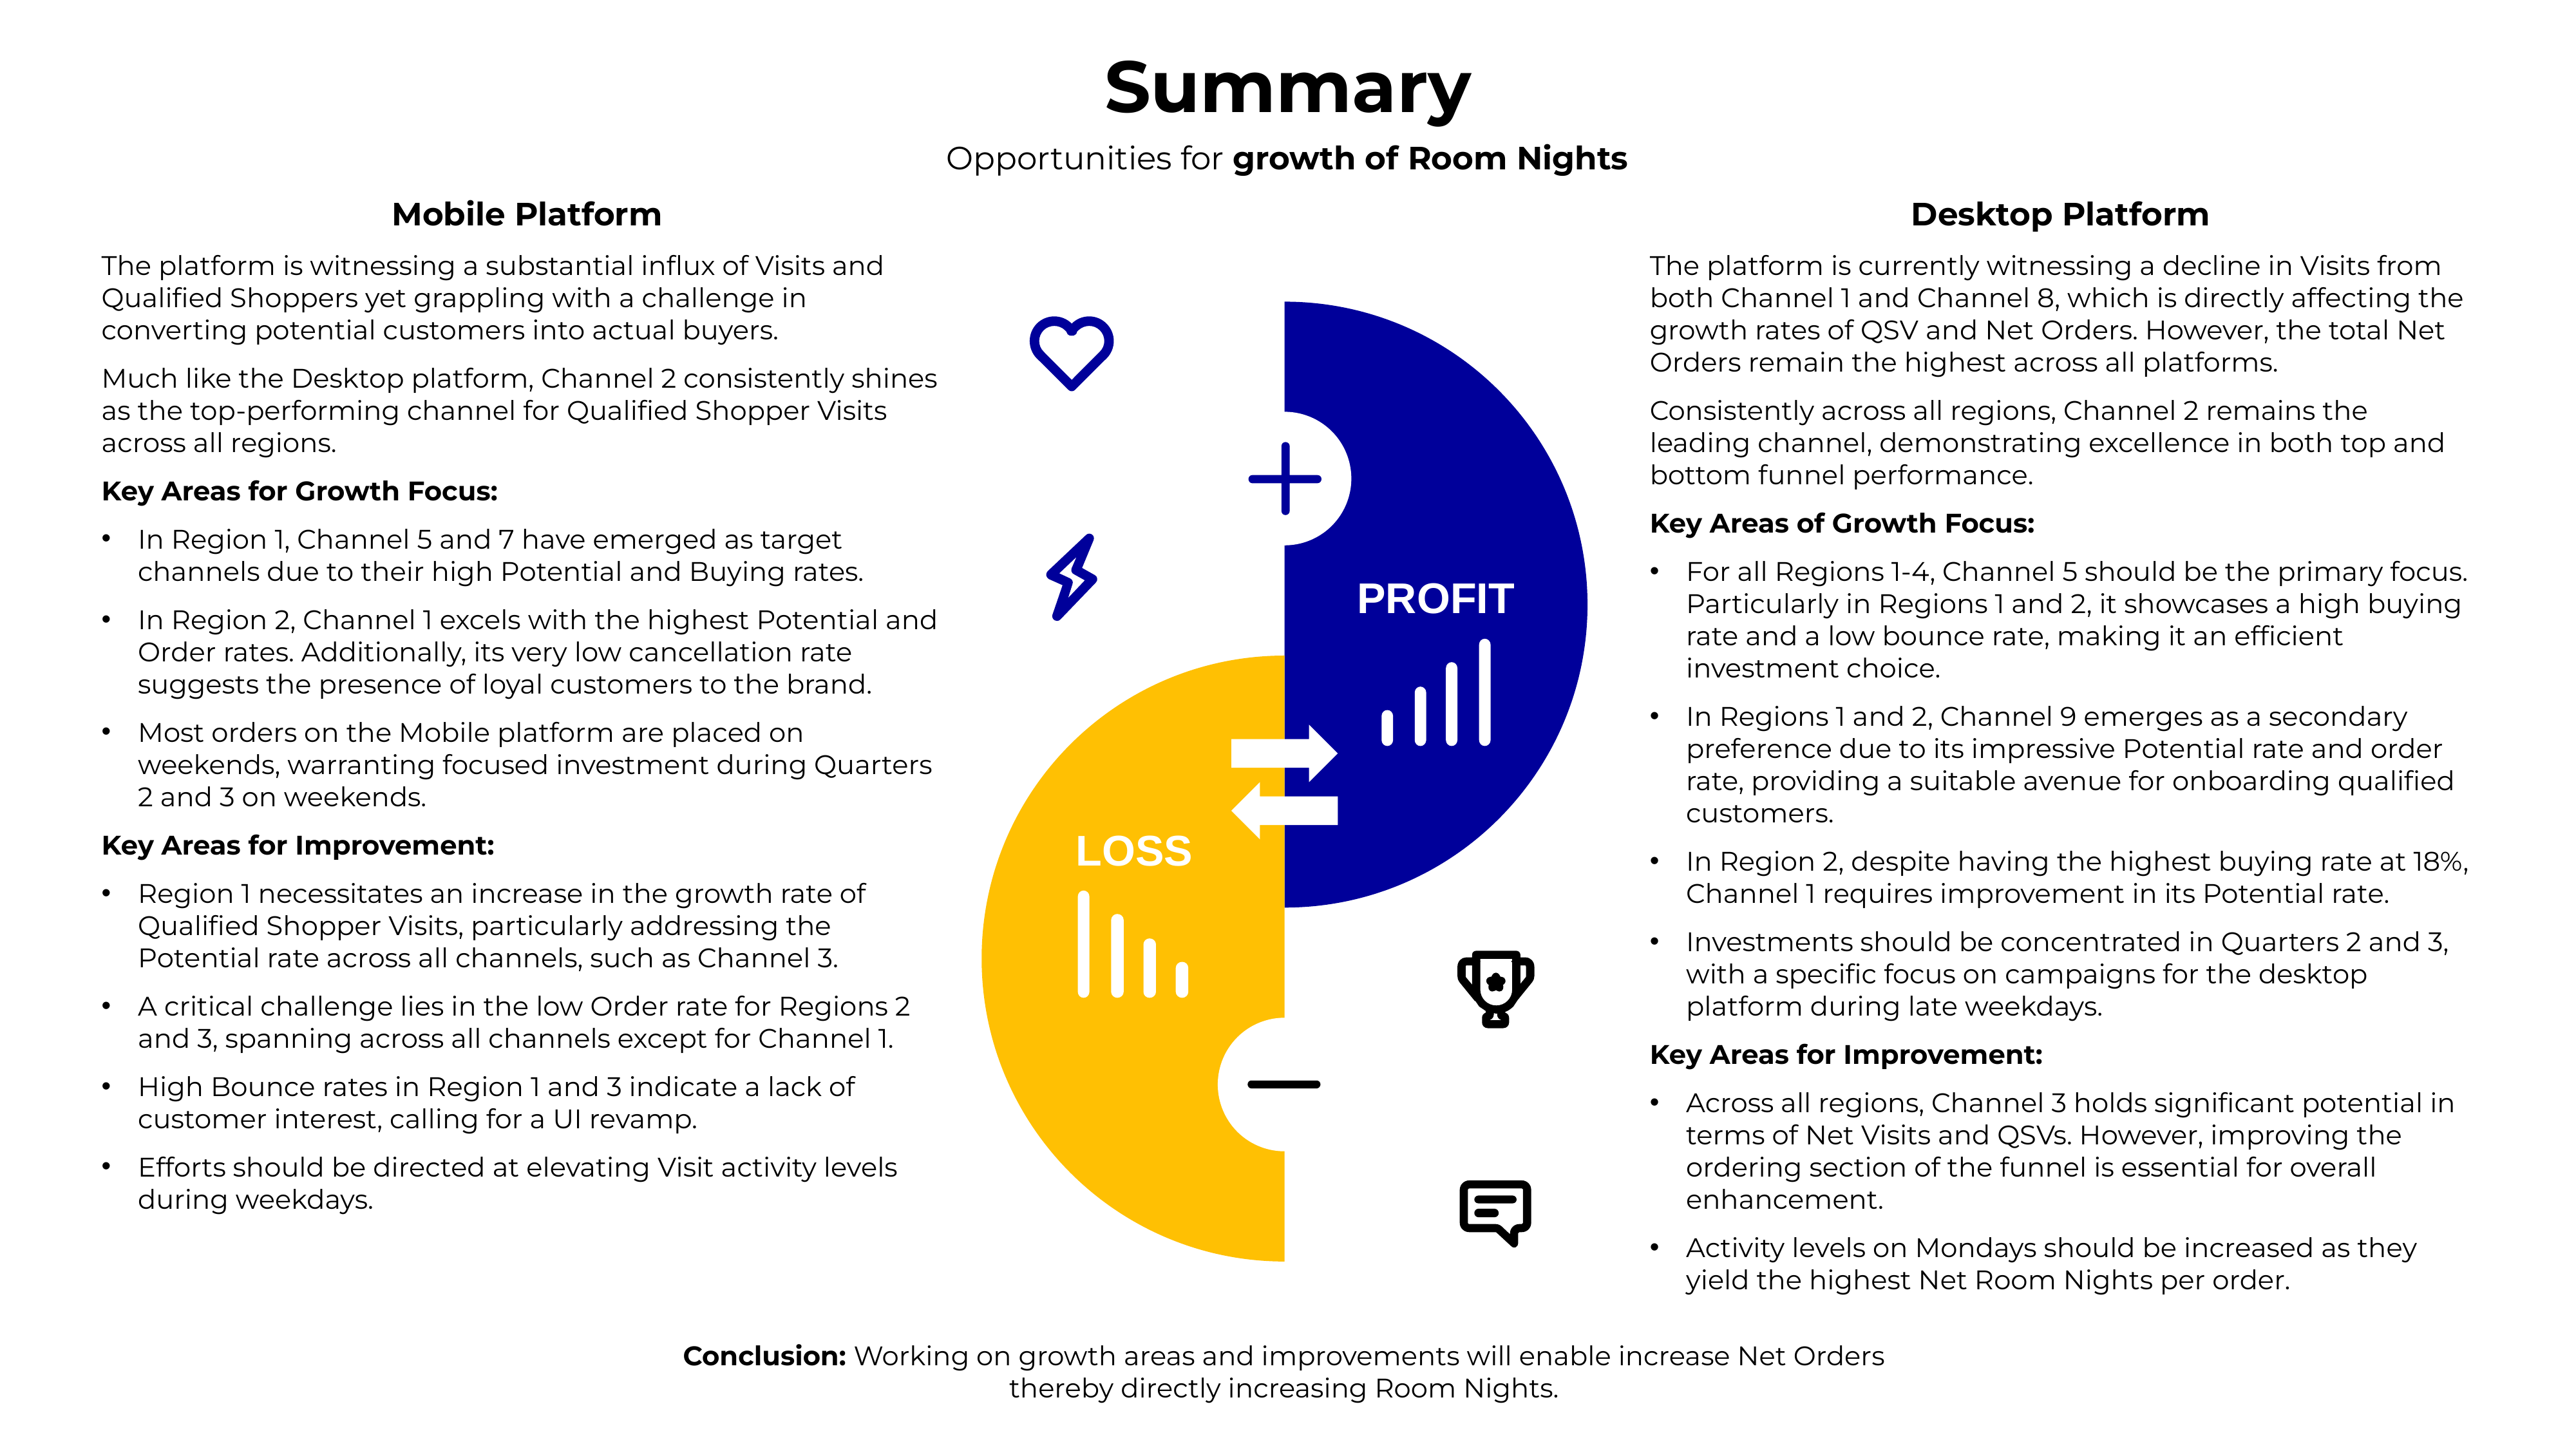

Summary
Opportunities for growth of Room Nights
Mobile Platform
The platform is witnessing a substantial influx of Visits and Qualified Shoppers yet grappling with a challenge in converting potential customers into actual buyers.
Much like the Desktop platform, Channel 2 consistently shines as the top-performing channel for Qualified Shopper Visits across all regions.
Key Areas for Growth Focus:
In Region 1, Channel 5 and 7 have emerged as target channels due to their high Potential and Buying rates.
In Region 2, Channel 1 excels with the highest Potential and Order rates. Additionally, its very low cancellation rate suggests the presence of loyal customers to the brand.
Most orders on the Mobile platform are placed on weekends, warranting focused investment during Quarters 2 and 3 on weekends.
Key Areas for Improvement:
Region 1 necessitates an increase in the growth rate of Qualified Shopper Visits, particularly addressing the Potential rate across all channels, such as Channel 3.
A critical challenge lies in the low Order rate for Regions 2 and 3, spanning across all channels except for Channel 1.
High Bounce rates in Region 1 and 3 indicate a lack of customer interest, calling for a UI revamp.
Efforts should be directed at elevating Visit activity levels during weekdays.
Desktop Platform
The platform is currently witnessing a decline in Visits from both Channel 1 and Channel 8, which is directly affecting the growth rates of QSV and Net Orders. However, the total Net Orders remain the highest across all platforms.
Consistently across all regions, Channel 2 remains the leading channel, demonstrating excellence in both top and bottom funnel performance.
Key Areas of Growth Focus:
For all Regions 1-4, Channel 5 should be the primary focus. Particularly in Regions 1 and 2, it showcases a high buying rate and a low bounce rate, making it an efficient investment choice.
In Regions 1 and 2, Channel 9 emerges as a secondary preference due to its impressive Potential rate and order rate, providing a suitable avenue for onboarding qualified customers.
In Region 2, despite having the highest buying rate at 18%, Channel 1 requires improvement in its Potential rate.
Investments should be concentrated in Quarters 2 and 3, with a specific focus on campaigns for the desktop platform during late weekdays.
Key Areas for Improvement:
Across all regions, Channel 3 holds significant potential in terms of Net Visits and QSVs. However, improving the ordering section of the funnel is essential for overall enhancement.
Activity levels on Mondays should be increased as they yield the highest Net Room Nights per order.

PROFIT

LOSS

Potential Rate - QSV/Visits
Important factor to gauge Customer Interest.
Conclusion: Working on growth areas and improvements will enable increase Net Orders thereby directly increasing Room Nights.